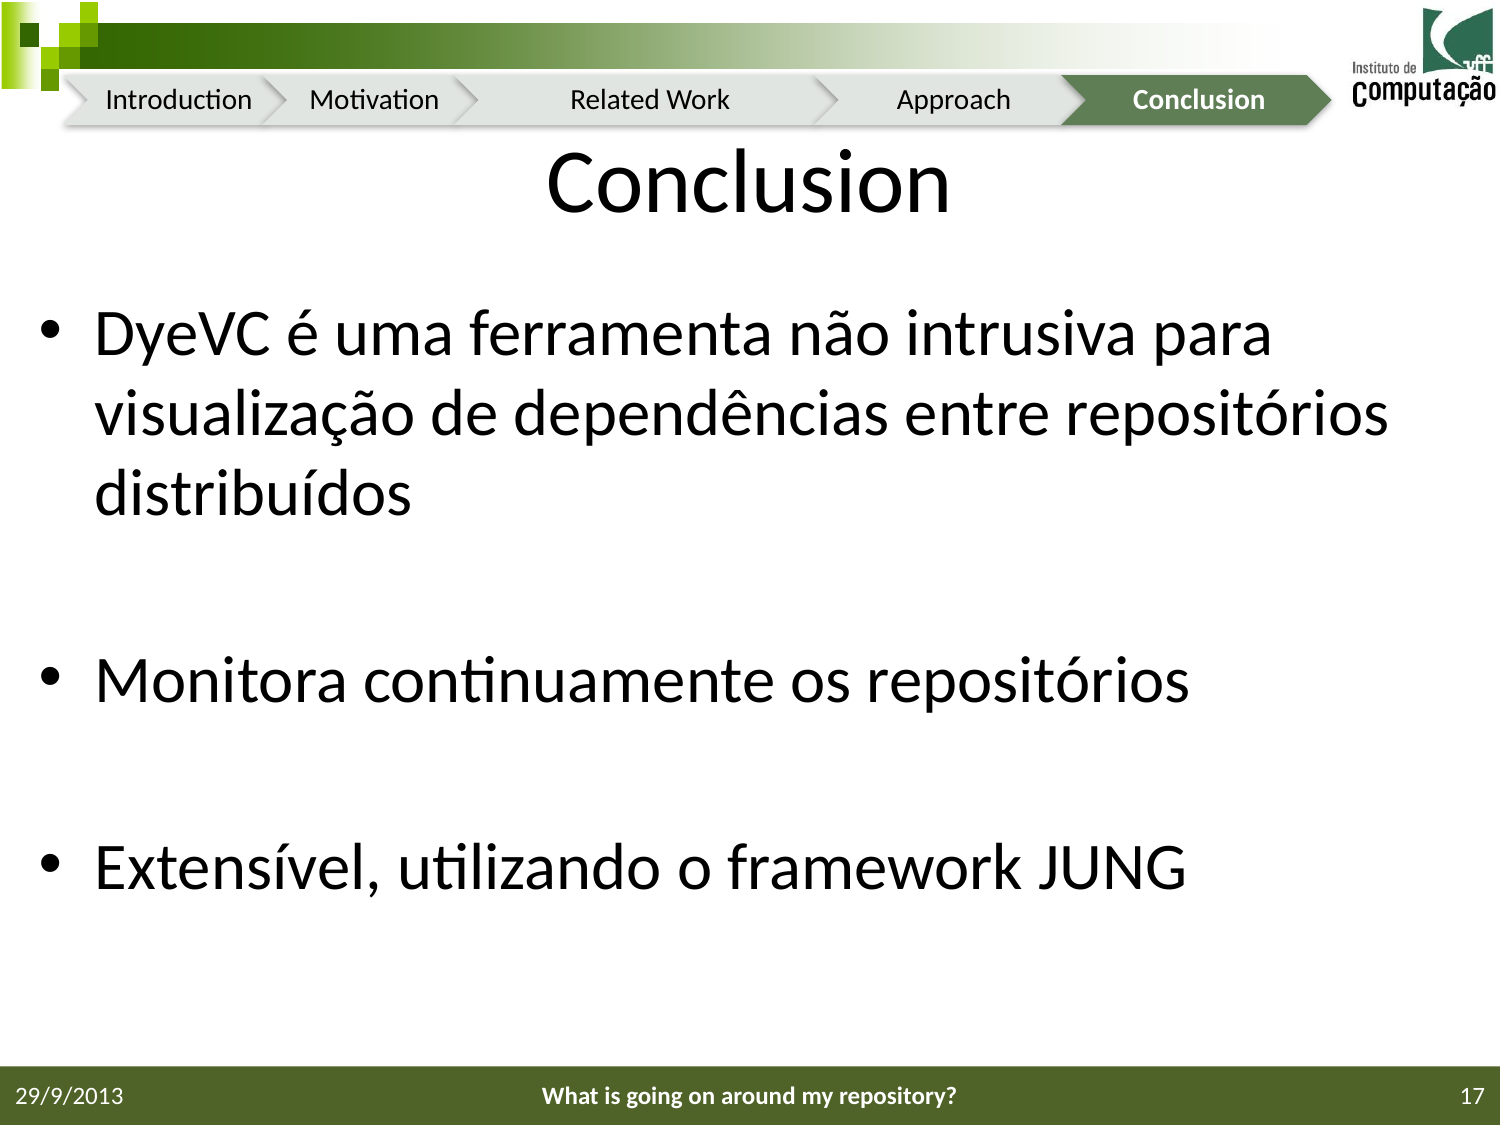

Introduction
Motivation
Related Work
Approach
Conclusion
# Conclusion
DyeVC é uma ferramenta não intrusiva para visualização de dependências entre repositórios distribuídos

Monitora continuamente os repositórios

Extensível, utilizando o framework JUNG
29/9/2013
What is going on around my repository?
17